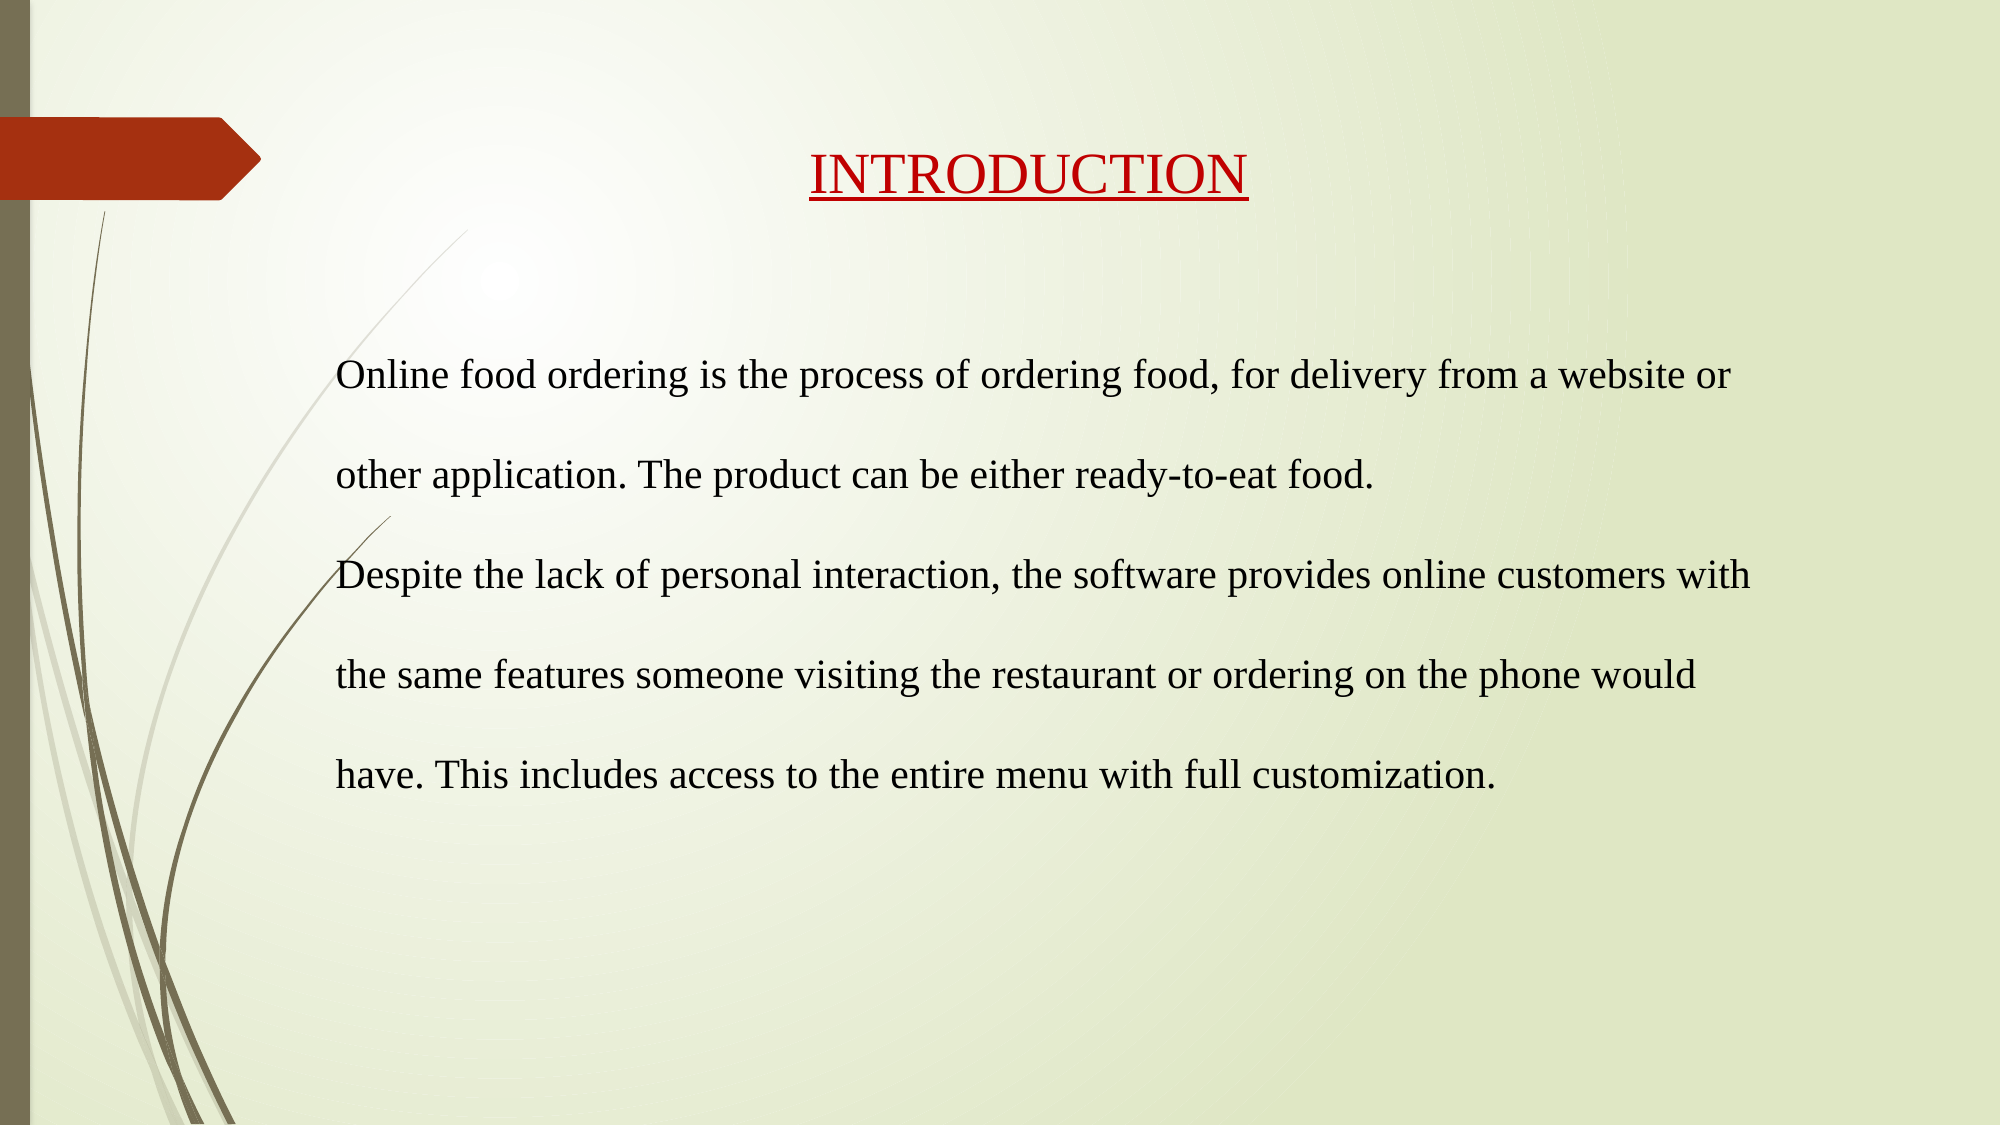

INTRODUCTION
Online food ordering is the process of ordering food, for delivery from a website or other application. The product can be either ready-to-eat food.
Despite the lack of personal interaction, the software provides online customers with the same features someone visiting the restaurant or ordering on the phone would have. This includes access to the entire menu with full customization.